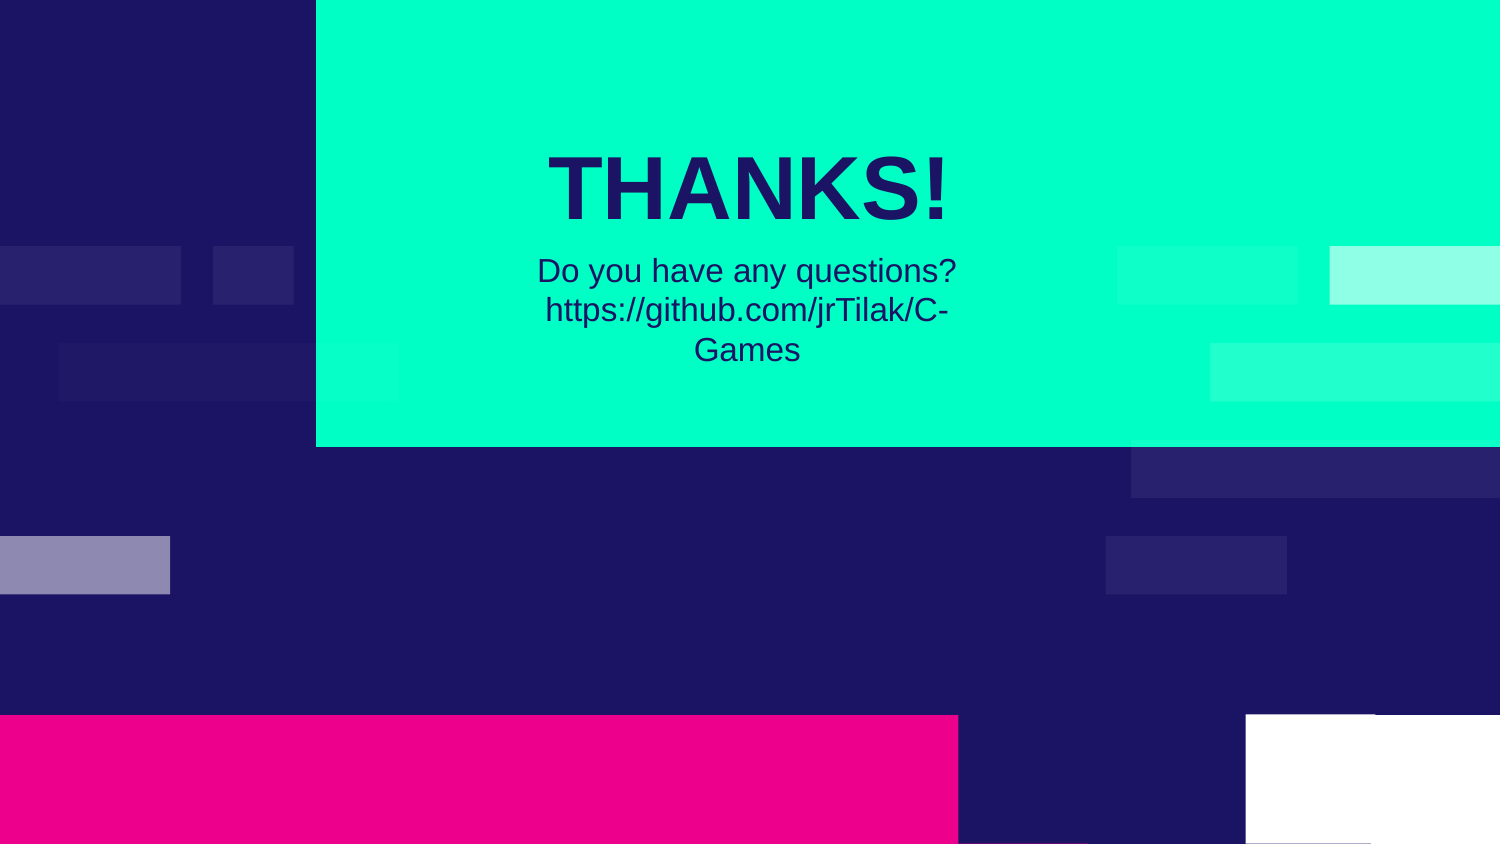

# THANKS!
Do you have any questions?
https://github.com/jrTilak/C-Games